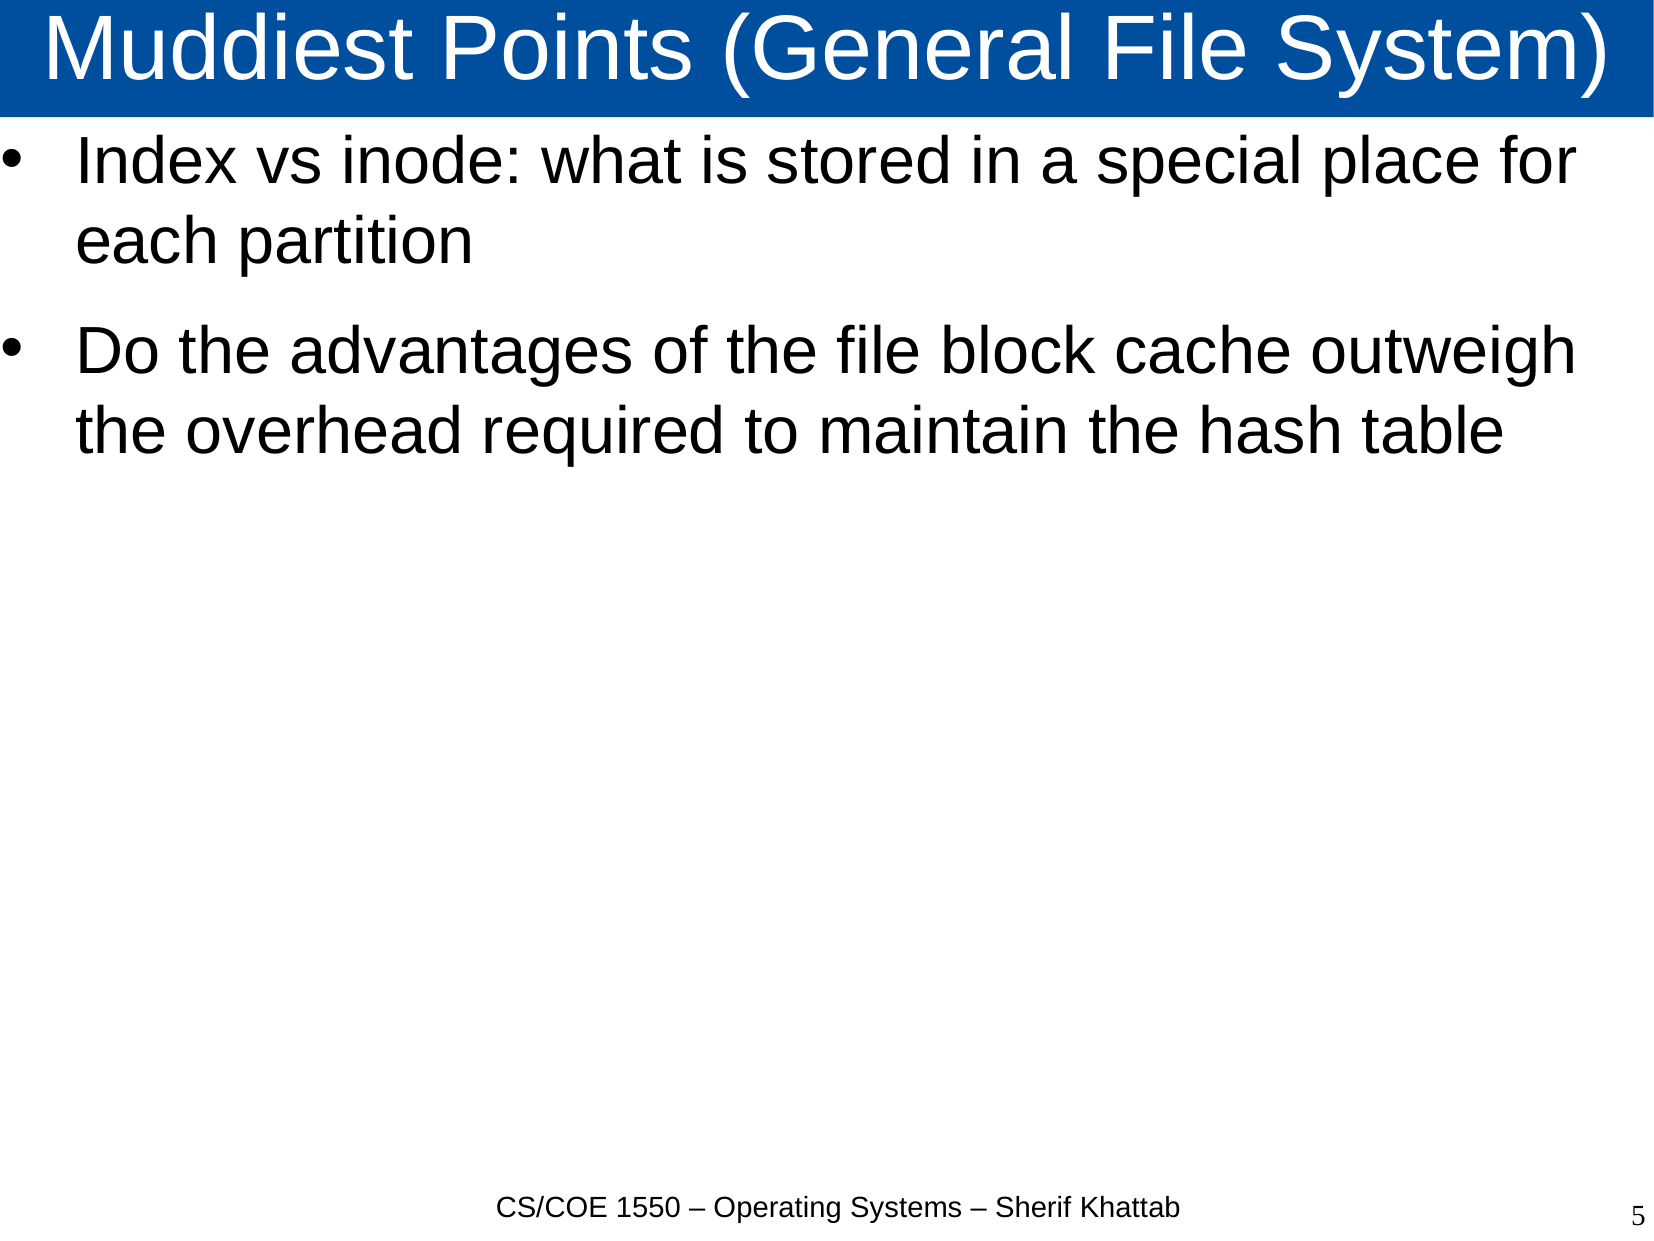

# Muddiest Points (General File System)
Index vs inode: what is stored in a special place for each partition
Do the advantages of the file block cache outweigh the overhead required to maintain the hash table
CS/COE 1550 – Operating Systems – Sherif Khattab
5